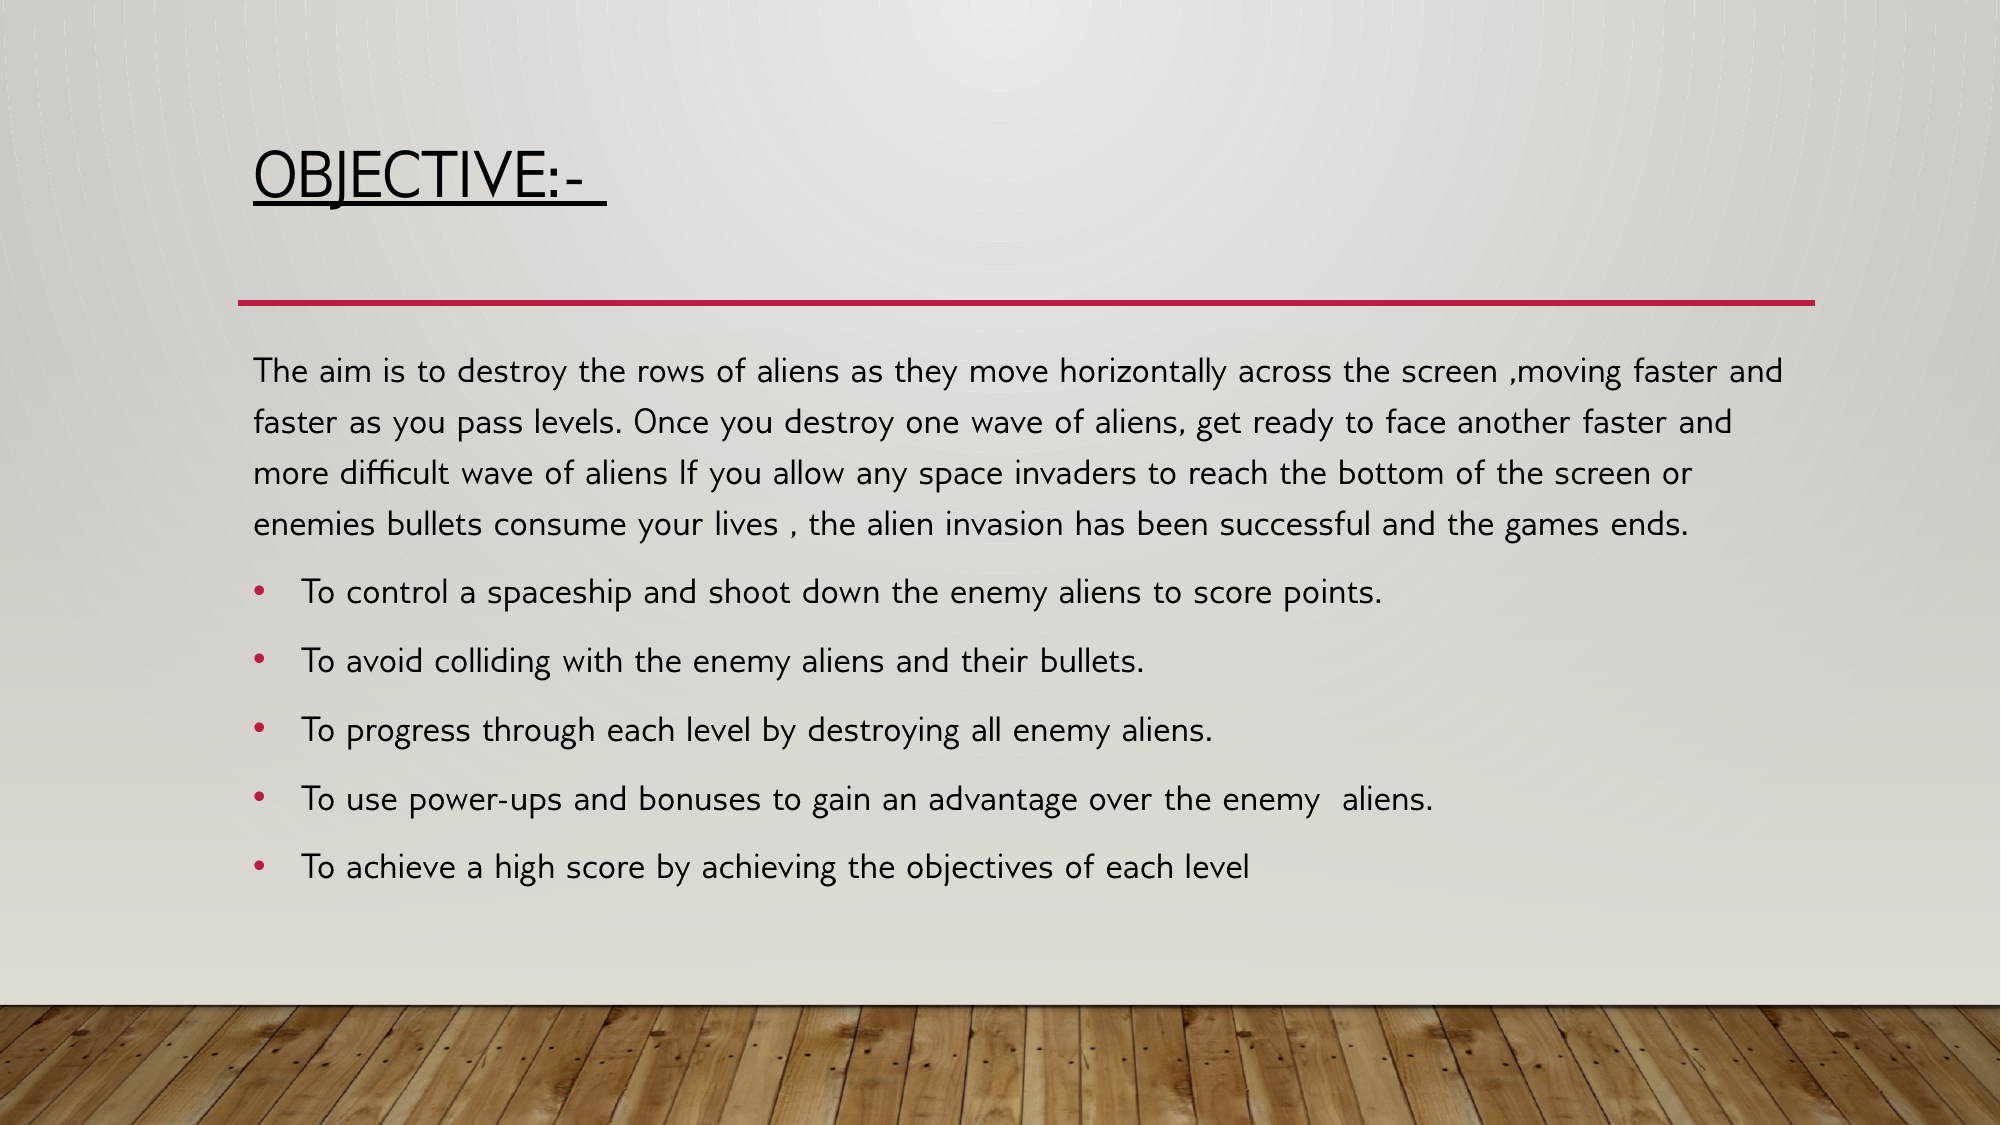

# OBJECTIVE:-
The aim is to destroy the rows of aliens as they move horizontally across the screen ,moving faster and faster as you pass levels. Once you destroy one wave of aliens, get ready to face another faster and more difficult wave of aliens If you allow any space invaders to reach the bottom of the screen or enemies bullets consume your lives , the alien invasion has been successful and the games ends.
 To control a spaceship and shoot down the enemy aliens to score points.
 To avoid colliding with the enemy aliens and their bullets.
 To progress through each level by destroying all enemy aliens.
 To use power-ups and bonuses to gain an advantage over the enemy  aliens.
 To achieve a high score by achieving the objectives of each level